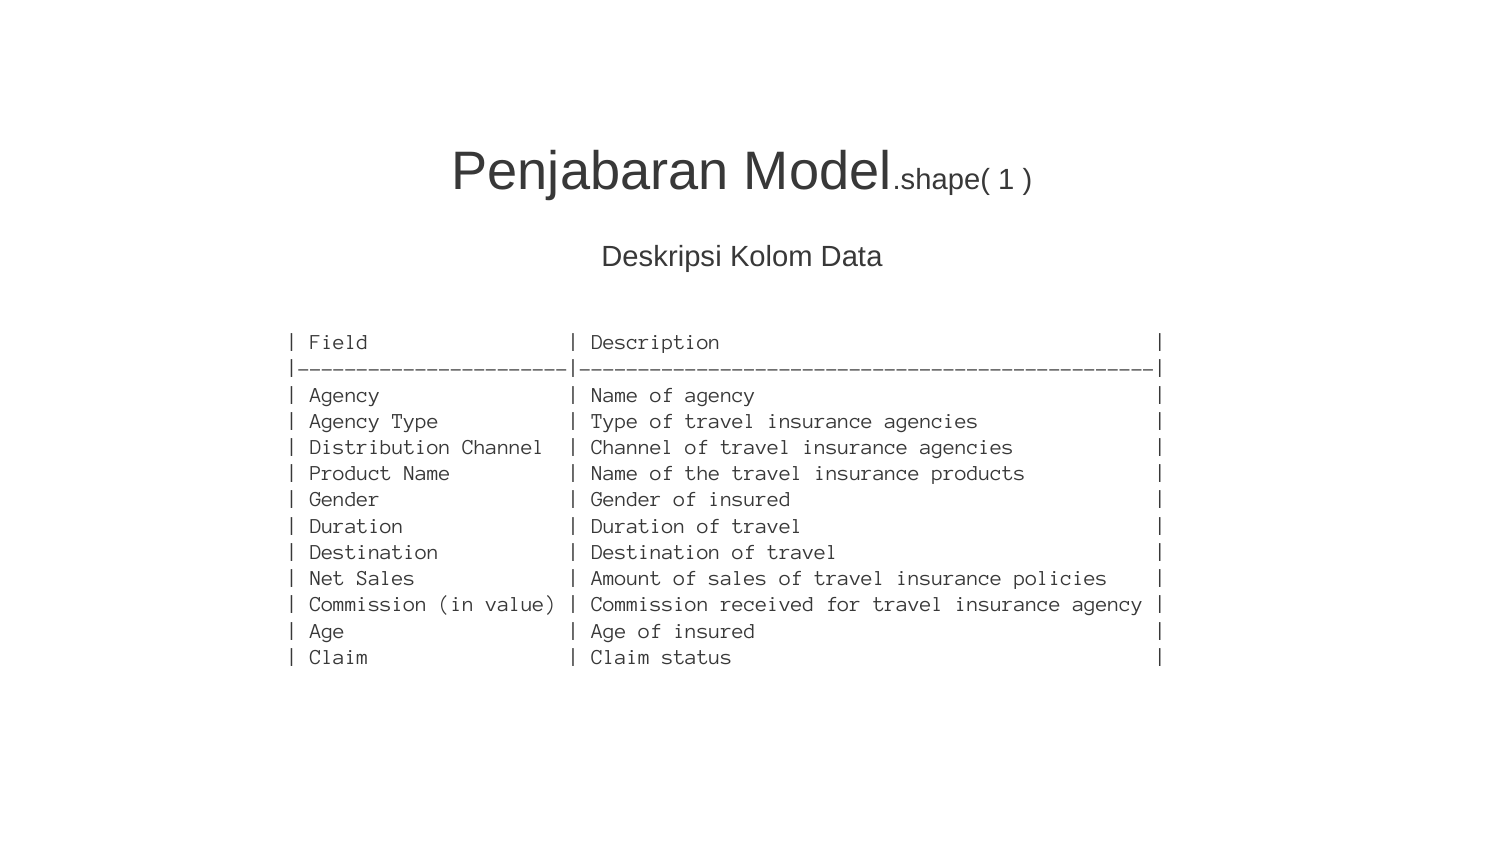

Penjabaran Model.shape( 1 )
Deskripsi Kolom Data
| Field                 | Description                                     |
|-----------------------|-------------------------------------------------|
| Agency                | Name of agency                                  |
| Agency Type           | Type of travel insurance agencies               |
| Distribution Channel  | Channel of travel insurance agencies            |
| Product Name          | Name of the travel insurance products           |
| Gender                | Gender of insured                               |
| Duration              | Duration of travel                              |
| Destination           | Destination of travel                           |
| Net Sales             | Amount of sales of travel insurance policies    |
| Commission (in value) | Commission received for travel insurance agency |
| Age                   | Age of insured                                  |
| Claim                 | Claim status                                    |